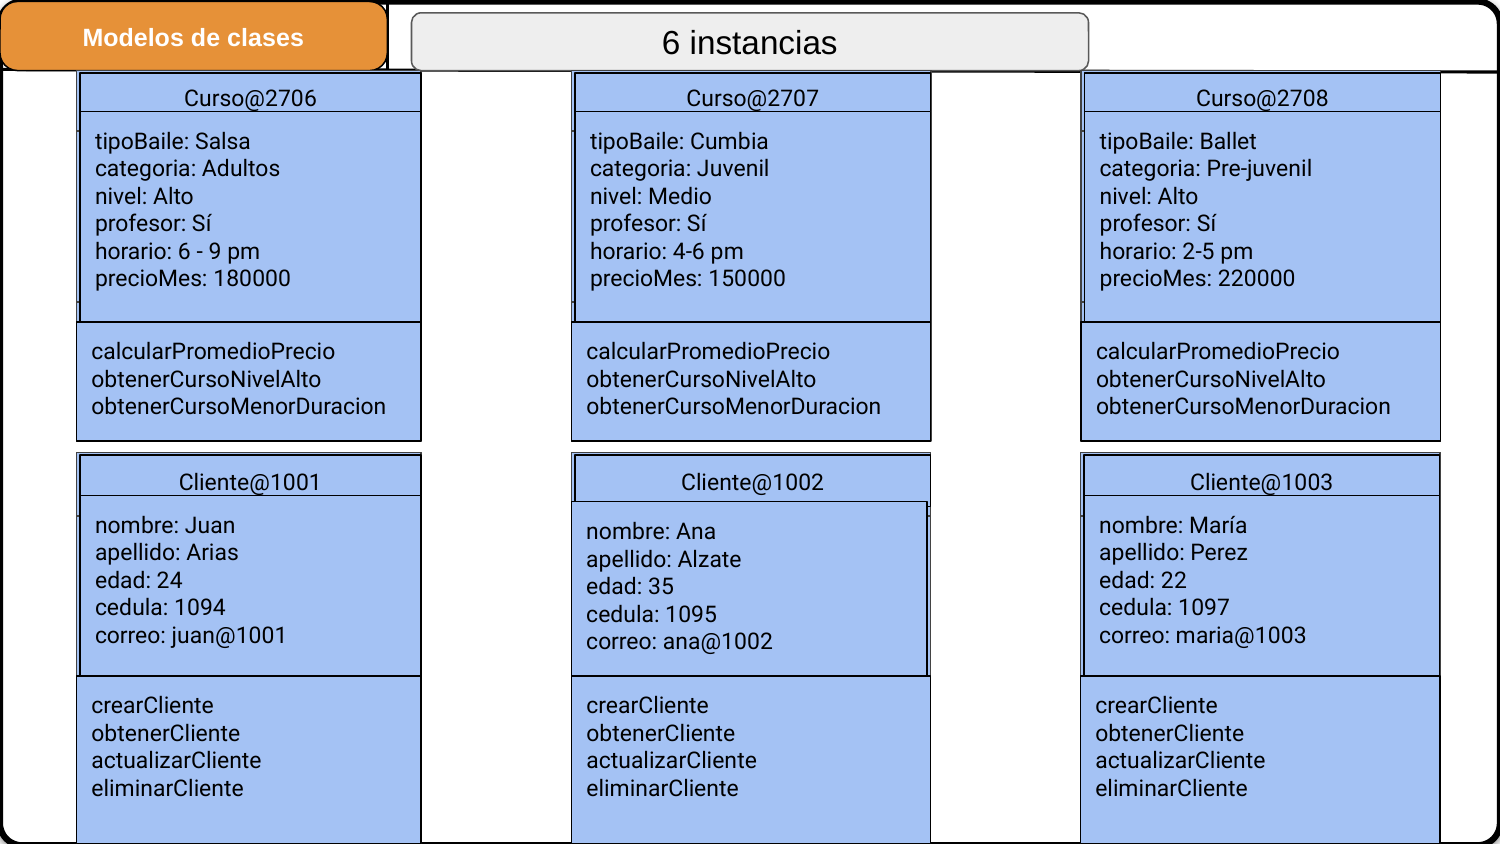

6 instancias

Curso@2706
tipoBaile: Salsa
categoria: Adultos
nivel: Alto
profesor: Sí
horario: 6 - 9 pm
precioMes: 180000

calcularPromedioPrecio
obtenerCursoNivelAlto
obtenerCursoMenorDuracion

Curso@2707
tipoBaile: Cumbia
categoria: Juvenil
nivel: Medio
profesor: Sí
horario: 4-6 pm
precioMes: 150000

calcularPromedioPrecio
obtenerCursoNivelAlto
obtenerCursoMenorDuracion

Curso@2708
tipoBaile: Ballet
categoria: Pre-juvenil
nivel: Alto
profesor: Sí
horario: 2-5 pm
precioMes: 220000

calcularPromedioPrecio
obtenerCursoNivelAlto
obtenerCursoMenorDuracion

Cliente@1002
nombre: Ana
apellido: Alzate
edad: 35
cedula: 1095
correo: ana@1002

crearCliente
obtenerCliente
actualizarCliente
eliminarCliente

Cliente@1003
nombre: María
apellido: Perez
edad: 22
cedula: 1097
correo: maria@1003

crearCliente
obtenerCliente
actualizarCliente
eliminarCliente

Cliente@1001
nombre: Juan
apellido: Arias
edad: 24
cedula: 1094
correo: juan@1001

crearCliente
obtenerCliente
actualizarCliente
eliminarCliente